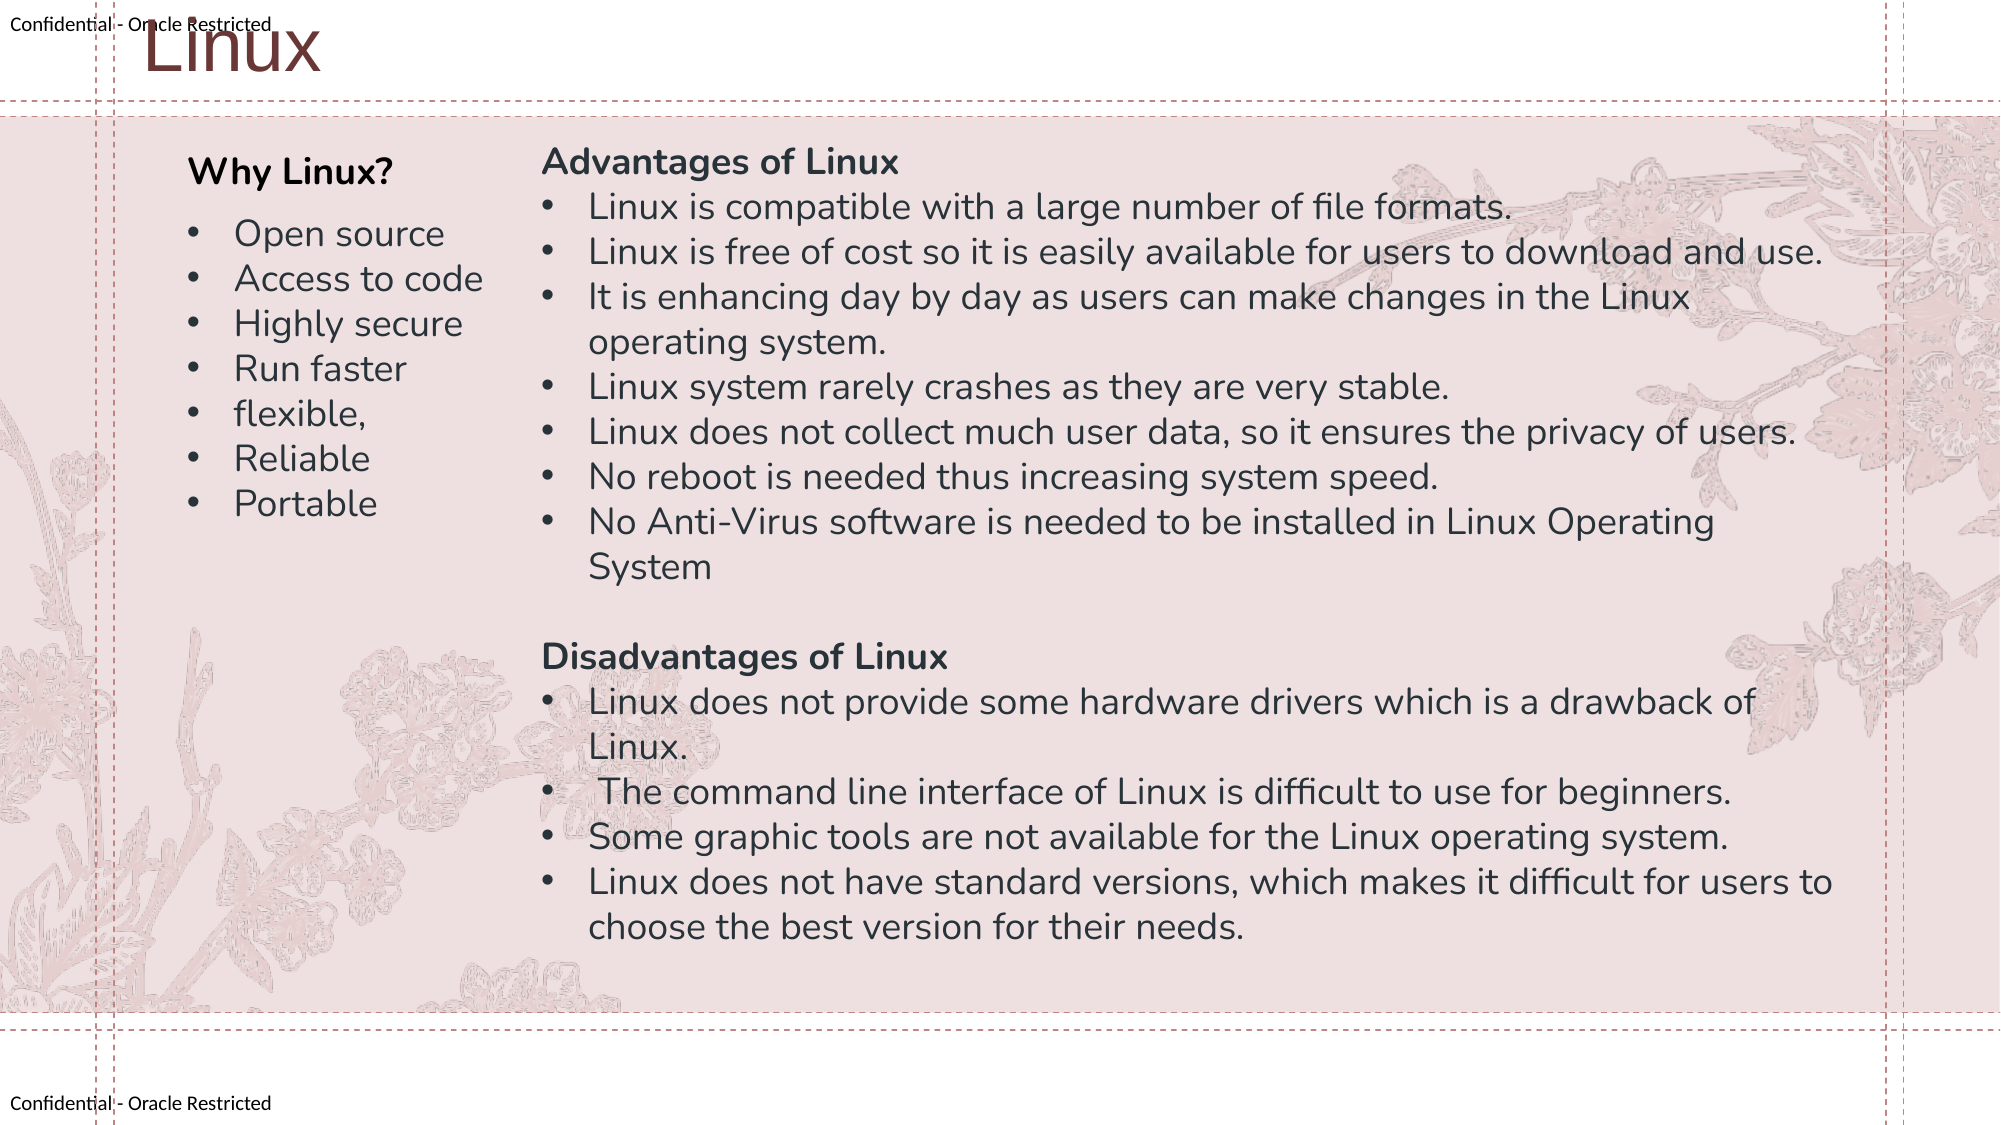

Linux
Advantages of Linux
Linux is compatible with a large number of file formats.
Linux is free of cost so it is easily available for users to download and use.
It is enhancing day by day as users can make changes in the Linux operating system.
Linux system rarely crashes as they are very stable.
Linux does not collect much user data, so it ensures the privacy of users.
No reboot is needed thus increasing system speed.
No Anti-Virus software is needed to be installed in Linux Operating System

Disadvantages of Linux
Linux does not provide some hardware drivers which is a drawback of Linux.
 The command line interface of Linux is difficult to use for beginners.
Some graphic tools are not available for the Linux operating system.
Linux does not have standard versions, which makes it difficult for users to choose the best version for their needs.
Why Linux?
Open source
Access to code
Highly secure
Run faster
flexible,
Reliable
Portable